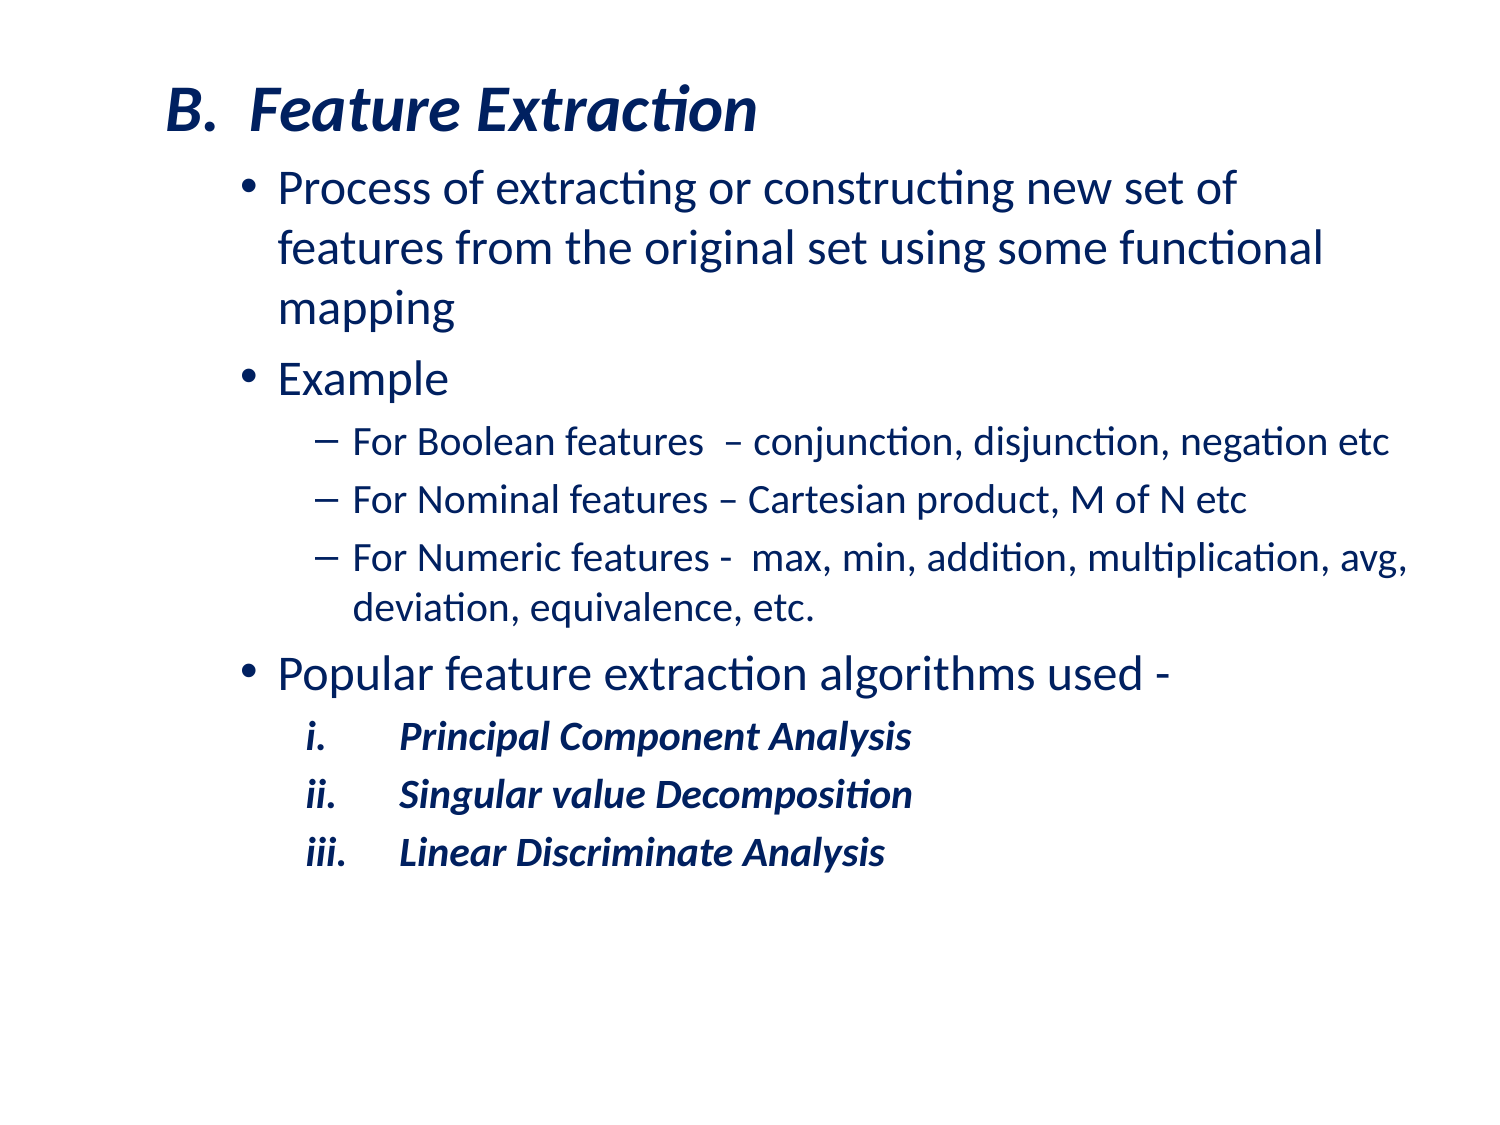

Feature Extraction
Process of extracting or constructing new set of features from the original set using some functional mapping
Example
For Boolean features  – conjunction, disjunction, negation etc
For Nominal features – Cartesian product, M of N etc
For Numeric features -  max, min, addition, multiplication, avg, deviation, equivalence, etc.
Popular feature extraction algorithms used -
Principal Component Analysis
Singular value Decomposition
Linear Discriminate Analysis